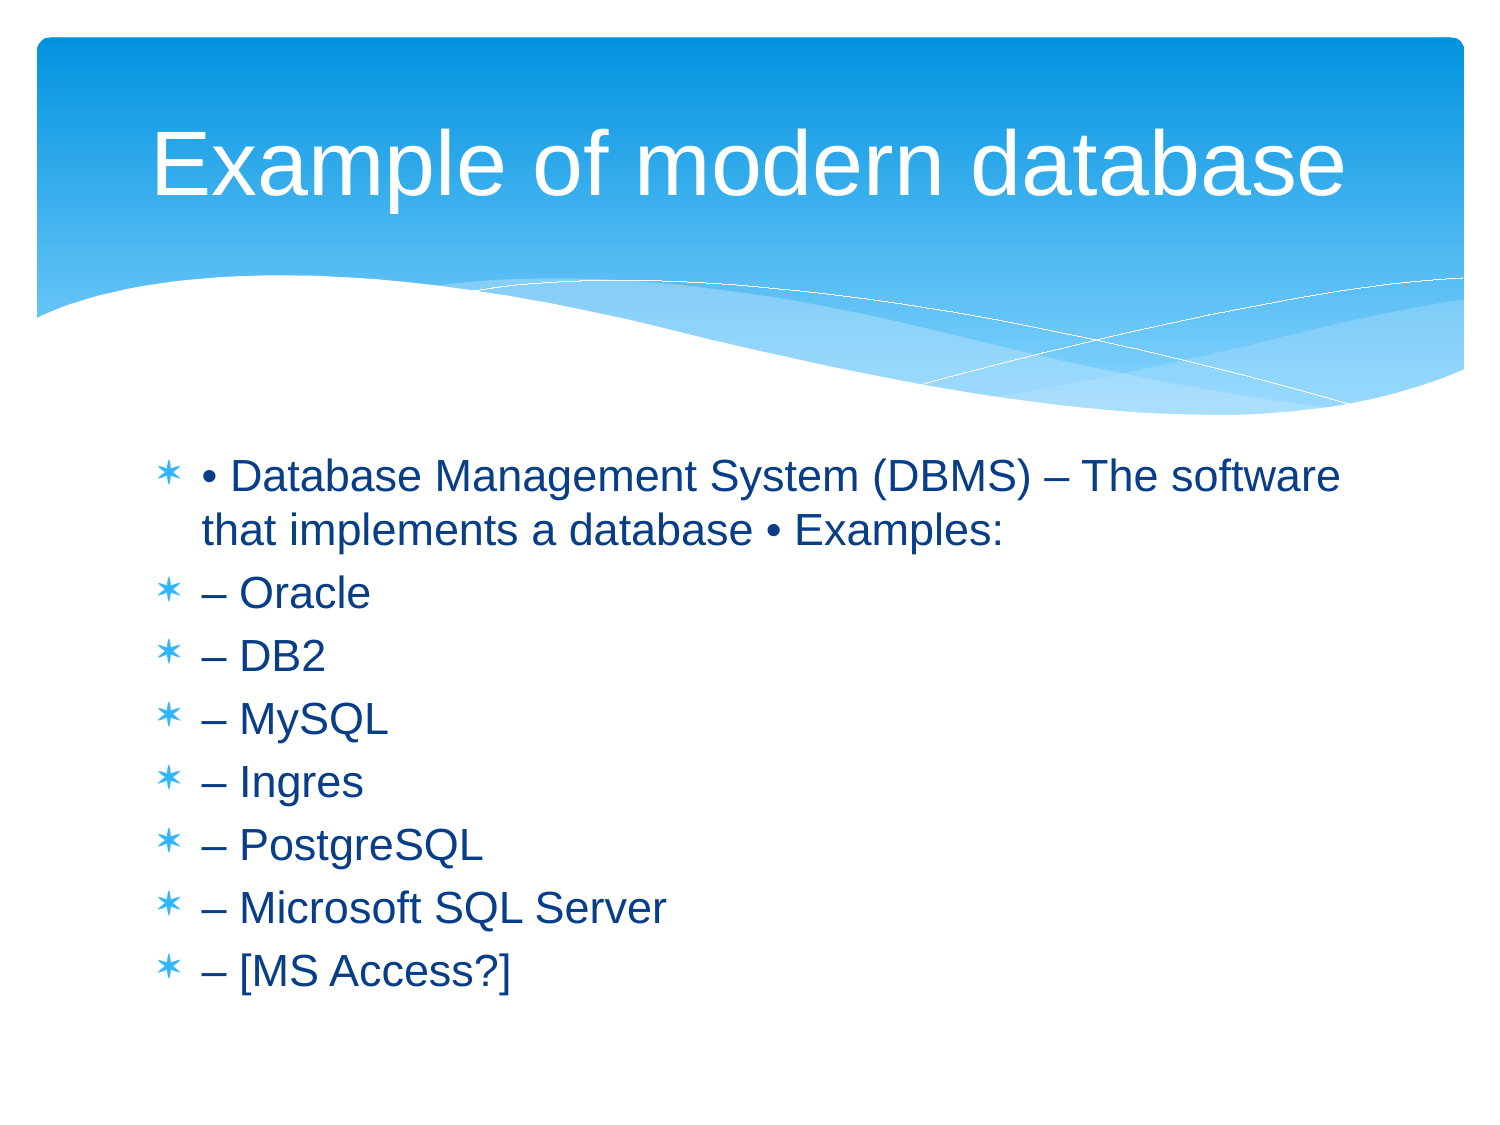

# Example of modern database
• Database Management System (DBMS) ‒ The software that implements a database • Examples:
‒ Oracle
‒ DB2
‒ MySQL
‒ Ingres
‒ PostgreSQL
‒ Microsoft SQL Server
‒ [MS Access?]